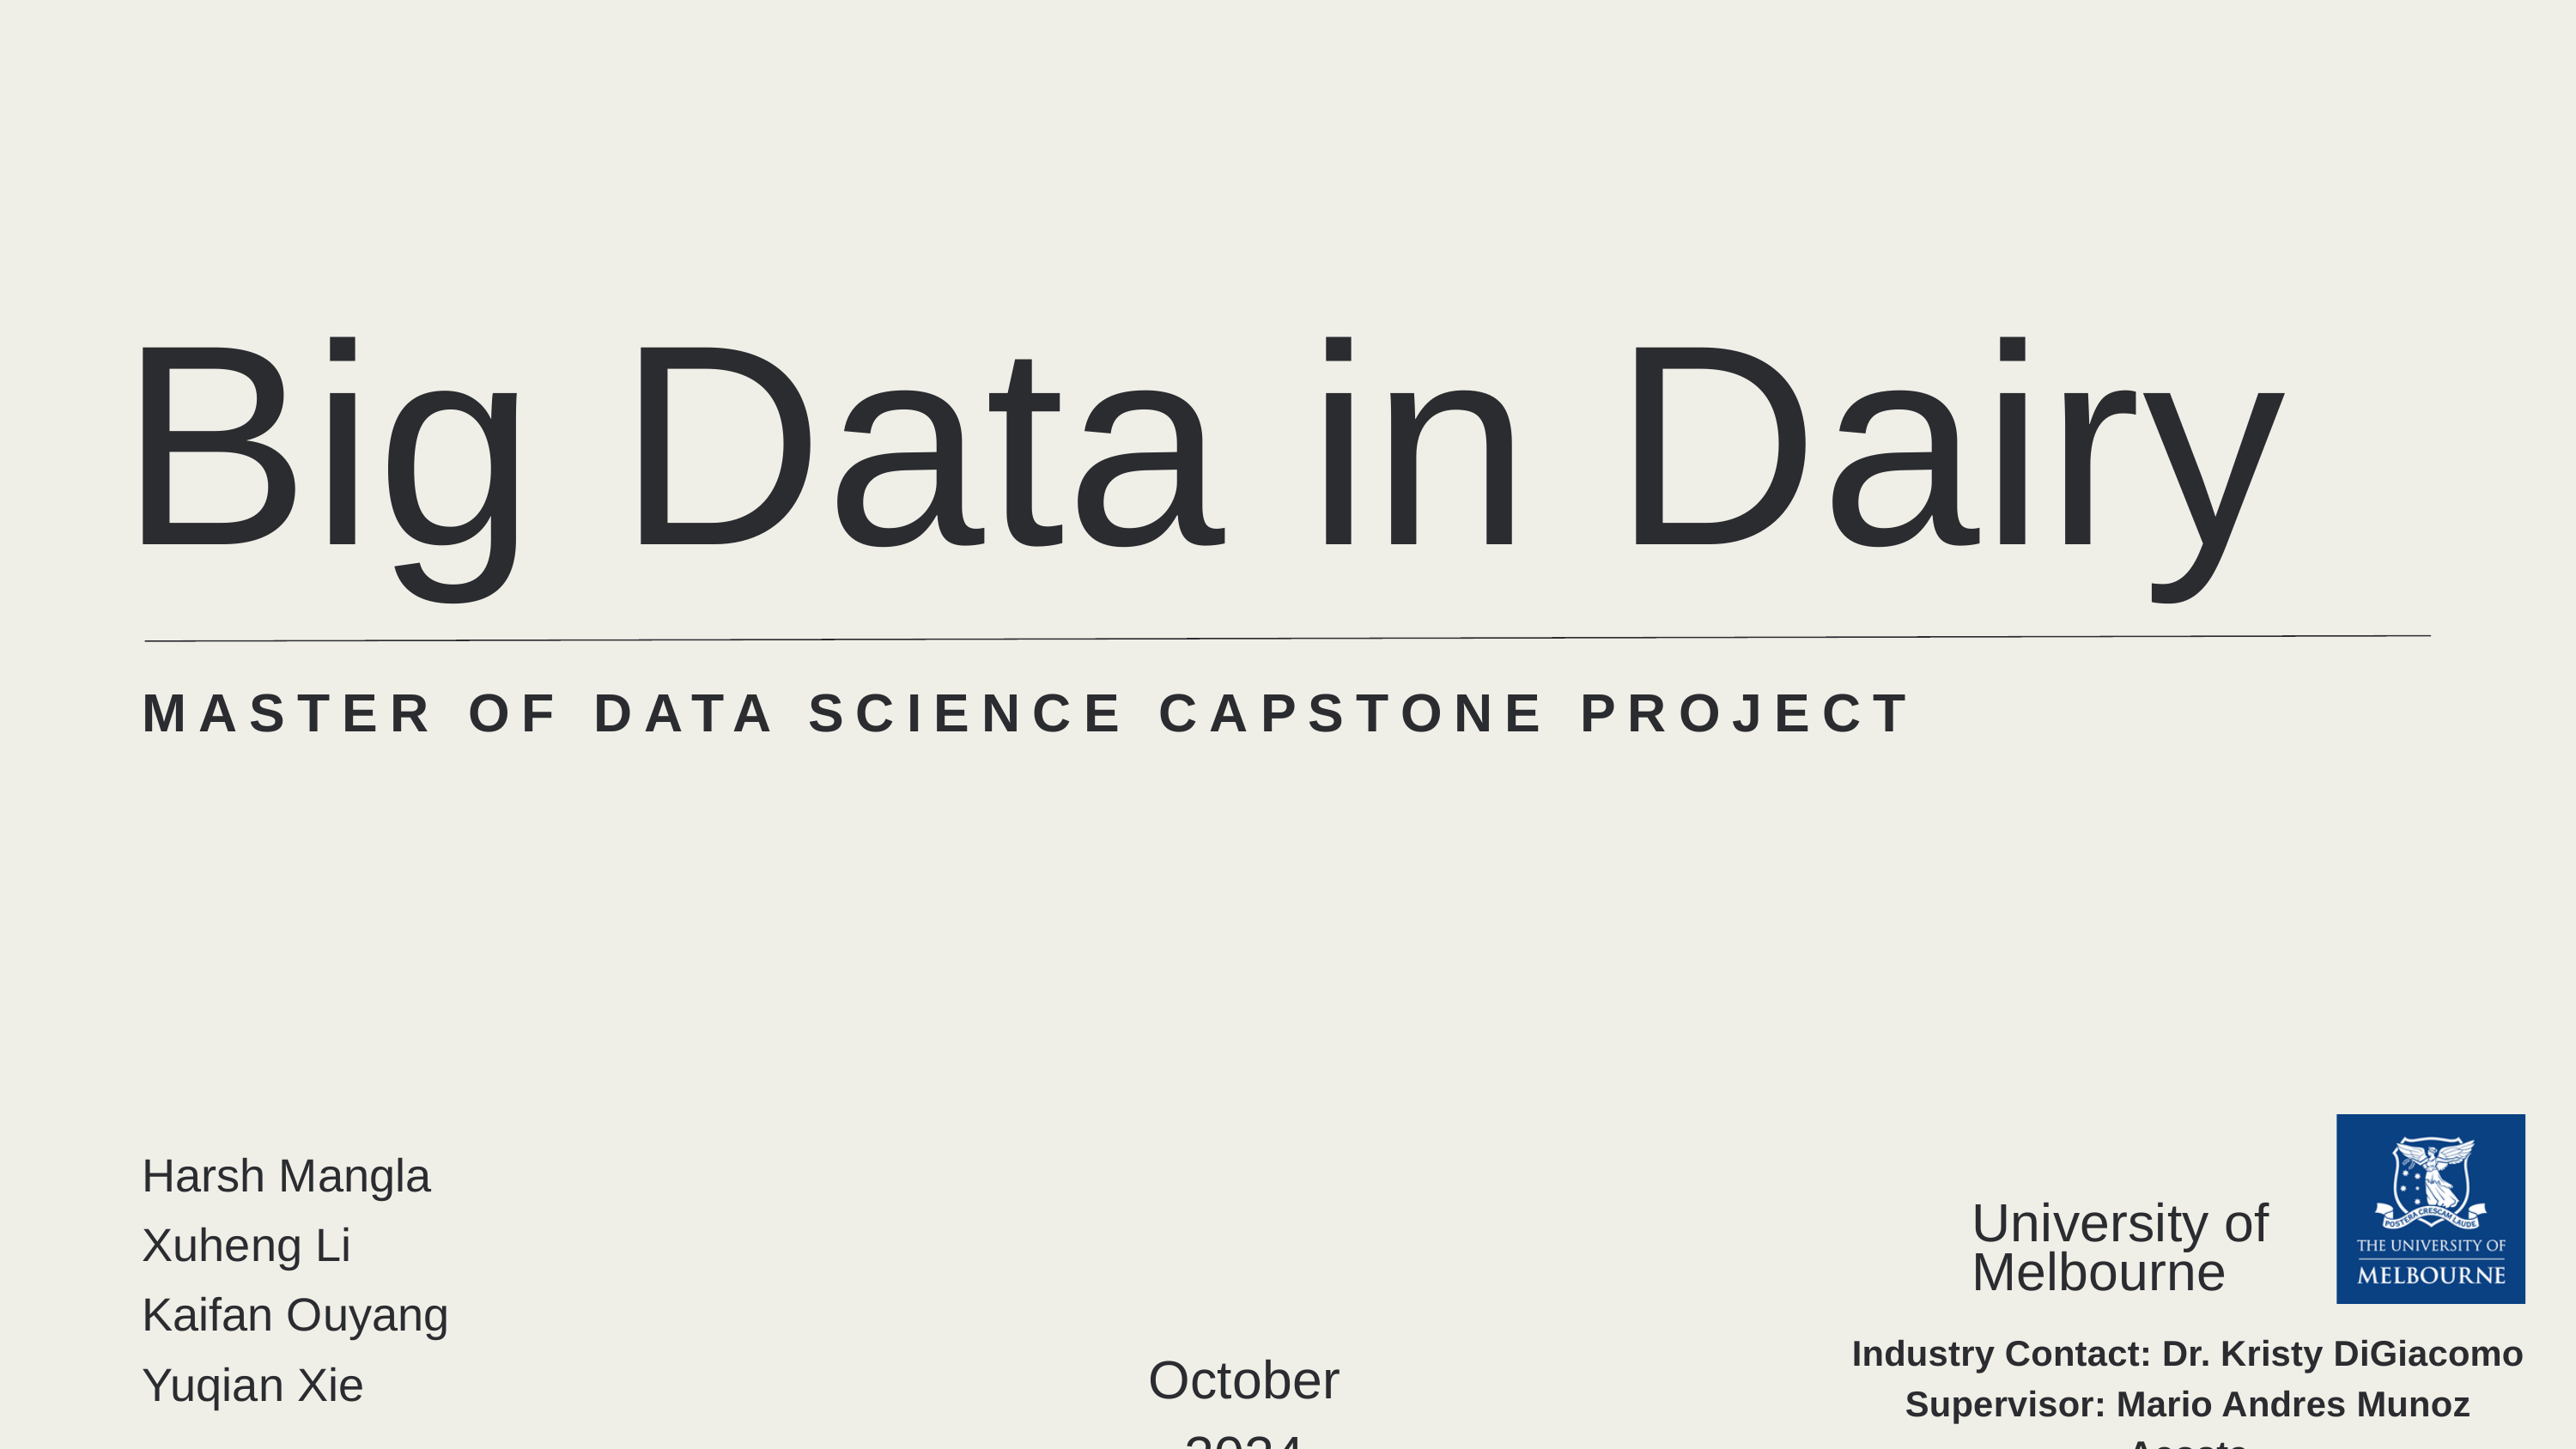

Big Data in Dairy

MASTER OF DATA SCIENCE CAPSTONE PROJECT

Harsh Mangla
Xuheng Li
Kaifan Ouyang
Yuqian Xie
University of Melbourne
Industry Contact: Dr. Kristy DiGiacomo
Supervisor: Mario Andres Munoz Acosta
October 2024